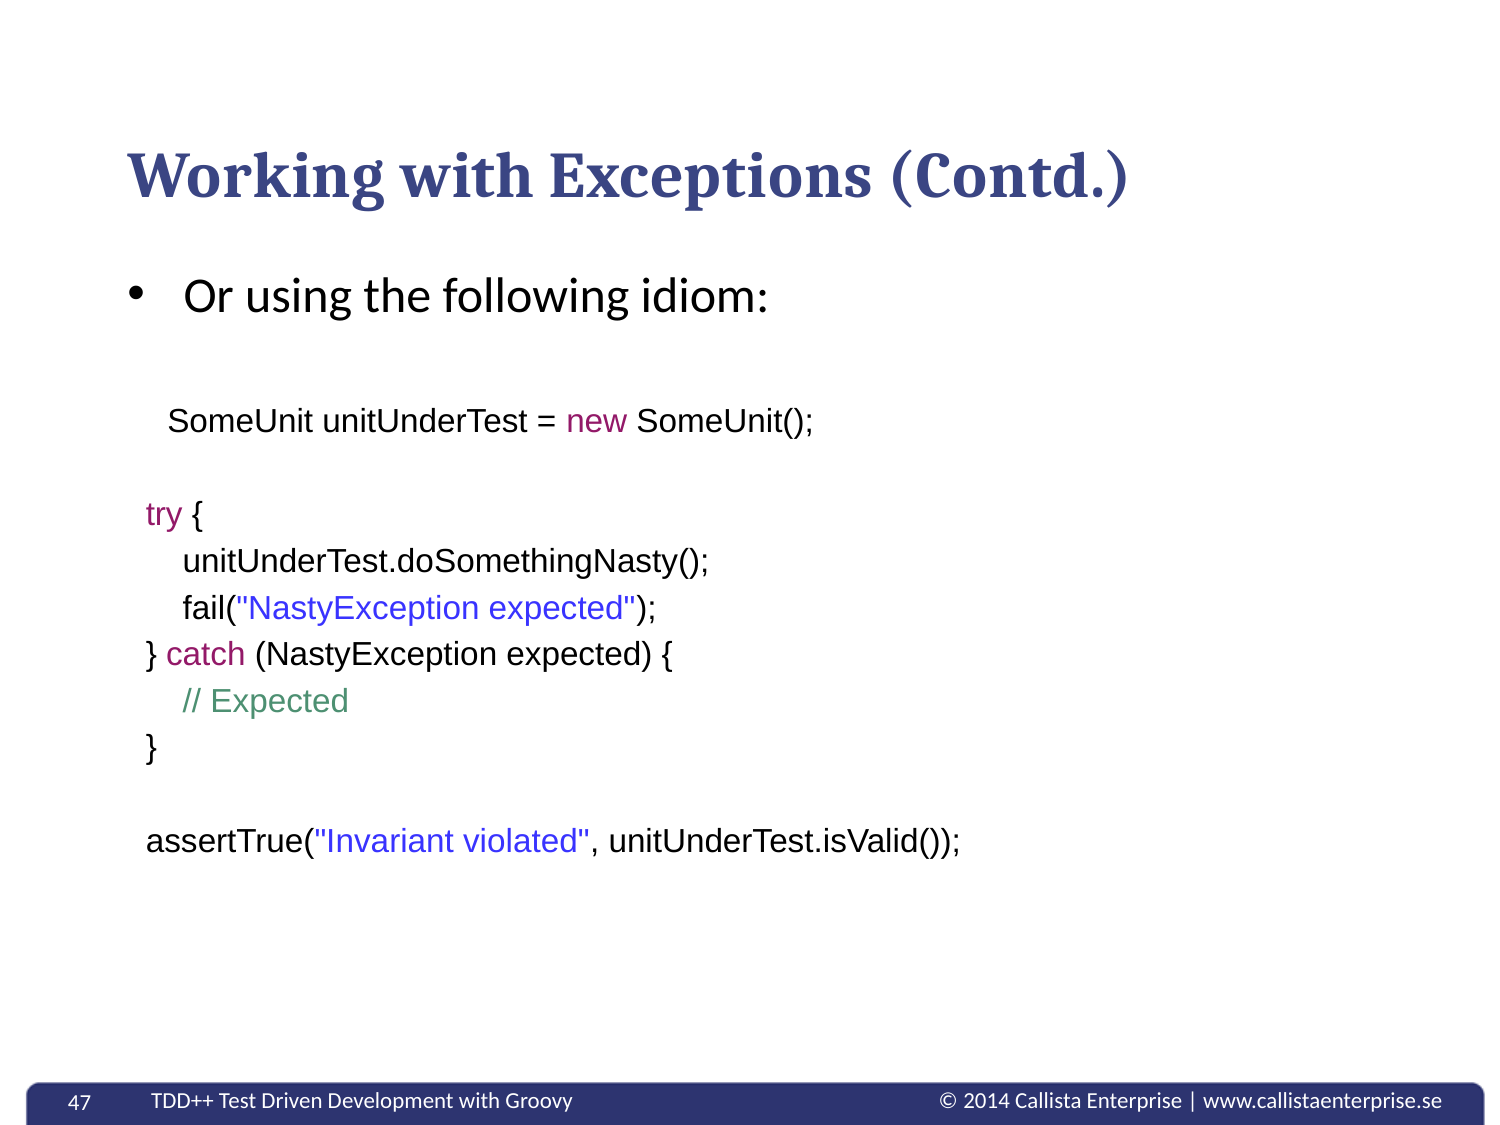

# Working with Exceptions (Contd.)
Or using the following idiom:

  SomeUnit unitUnderTest = new SomeUnit();

  try {
      unitUnderTest.doSomethingNasty();
      fail("NastyException expected");
  } catch (NastyException expected) {
      // Expected
  }

  assertTrue("Invariant violated", unitUnderTest.isValid());